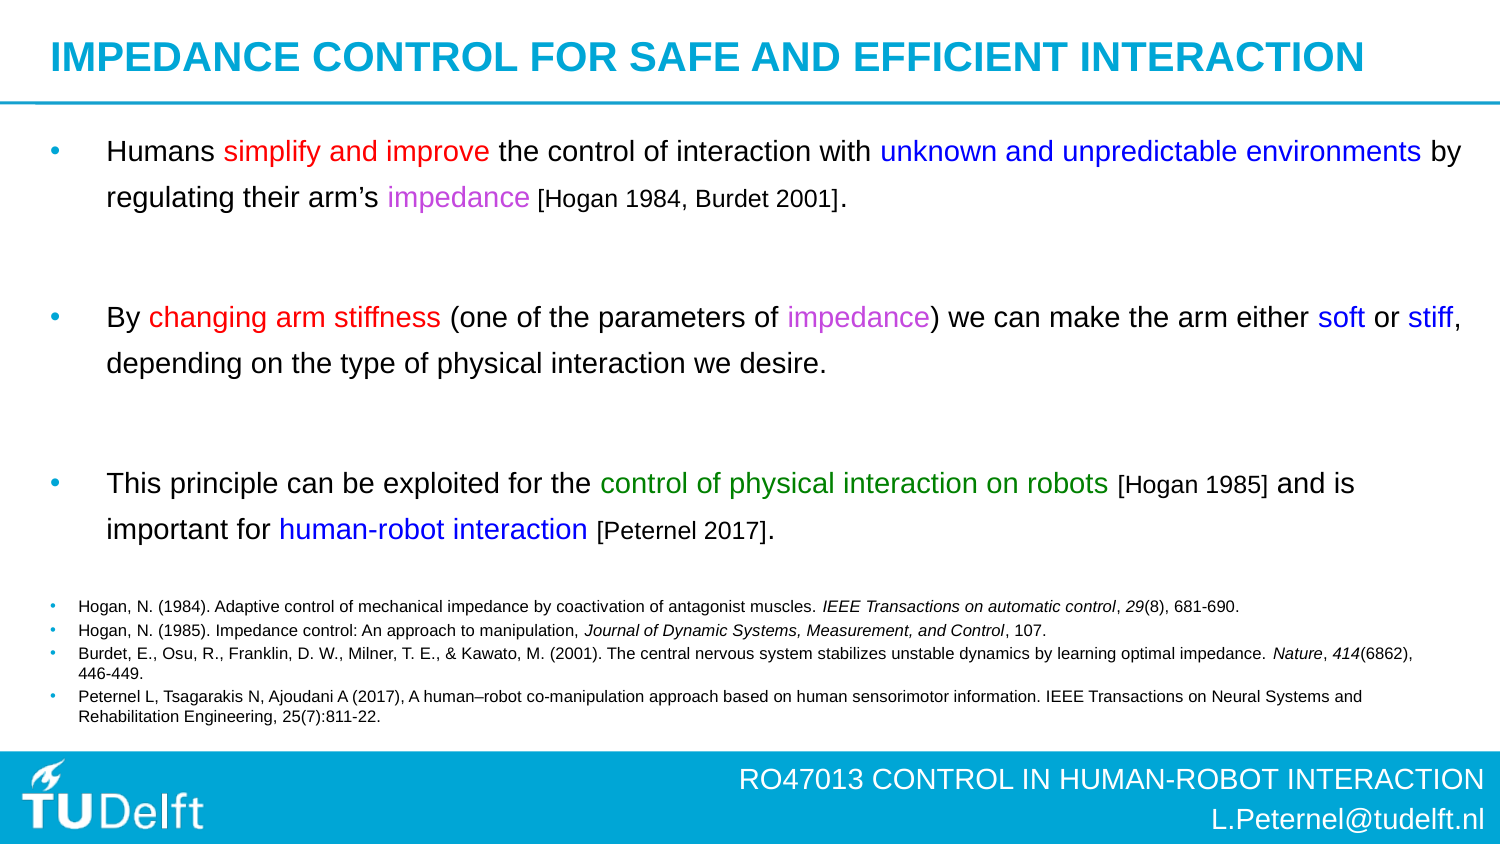

# IMPEDANCE CONTROL FOR SAFE AND EFFICIENT INTERACTION
Humans simplify and improve the control of interaction with unknown and unpredictable environments by regulating their arm’s impedance [Hogan 1984, Burdet 2001].

By changing arm stiffness (one of the parameters of impedance) we can make the arm either soft or stiff, depending on the type of physical interaction we desire.

This principle can be exploited for the control of physical interaction on robots [Hogan 1985] and is important for human-robot interaction [Peternel 2017].
Hogan, N. (1984). Adaptive control of mechanical impedance by coactivation of antagonist muscles. IEEE Transactions on automatic control, 29(8), 681-690.
Hogan, N. (1985). Impedance control: An approach to manipulation, Journal of Dynamic Systems, Measurement, and Control, 107.
Burdet, E., Osu, R., Franklin, D. W., Milner, T. E., & Kawato, M. (2001). The central nervous system stabilizes unstable dynamics by learning optimal impedance. Nature, 414(6862), 446-449.
Peternel L, Tsagarakis N, Ajoudani A (2017), A human–robot co-manipulation approach based on human sensorimotor information. IEEE Transactions on Neural Systems and Rehabilitation Engineering, 25(7):811-22.